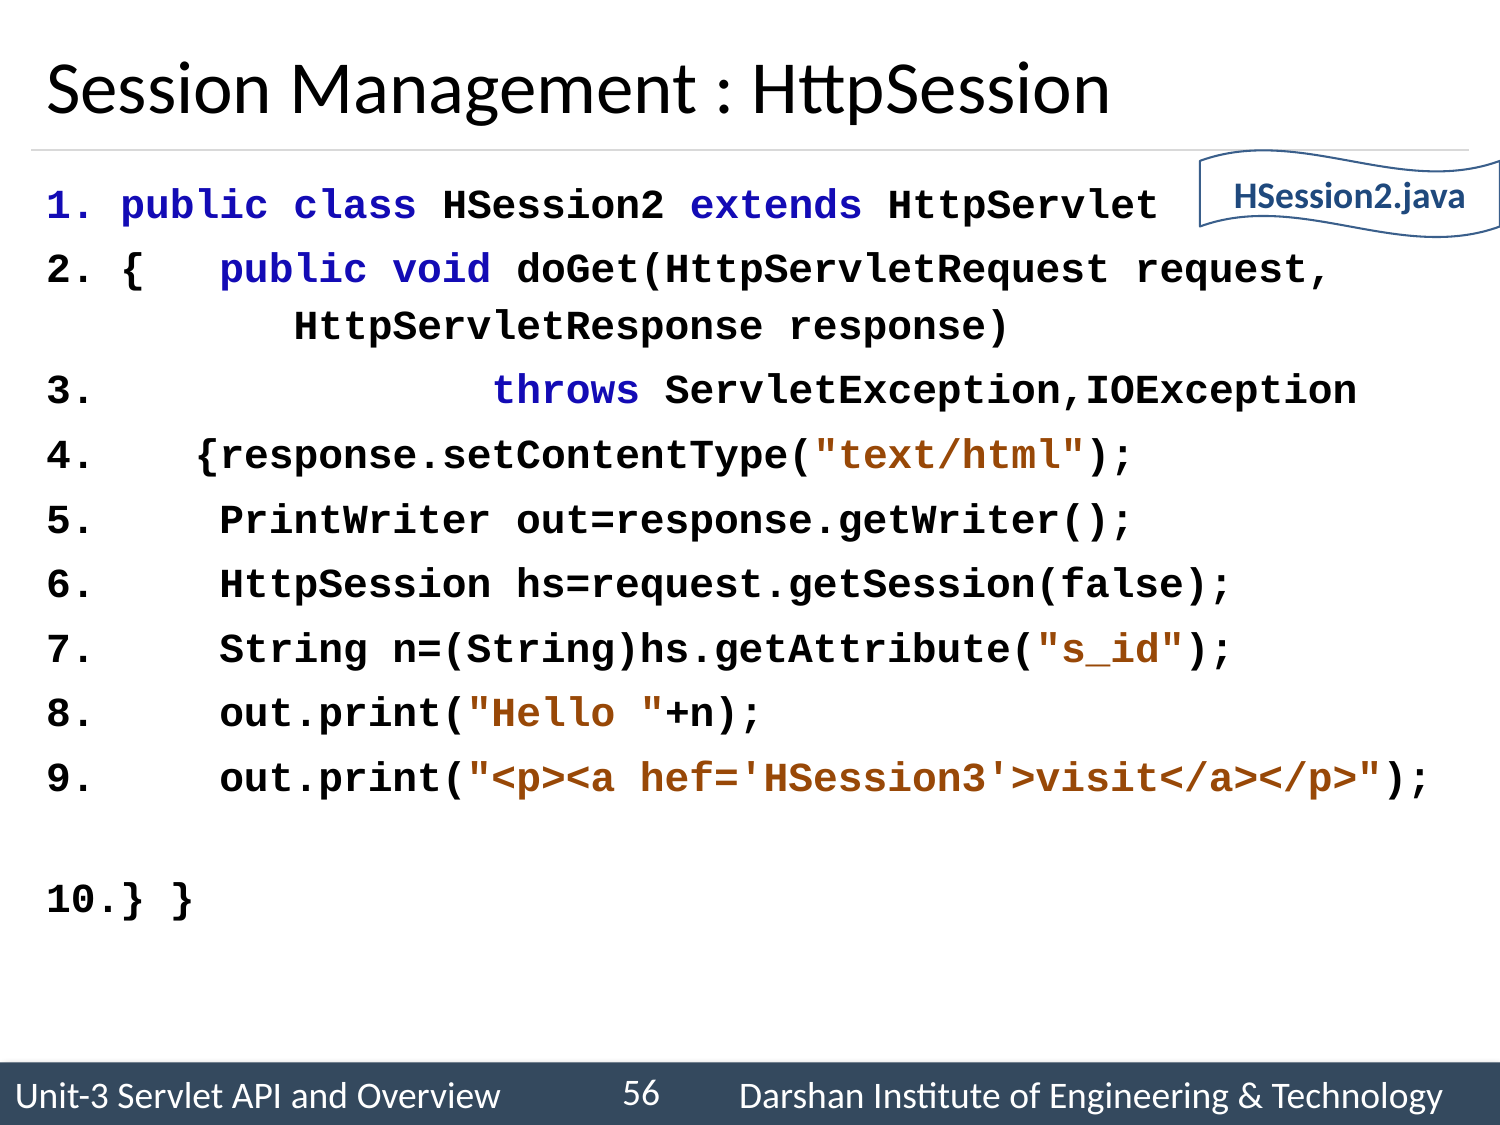

# Session Management : HttpSession
HSession2.java
public class HSession2 extends HttpServlet
{   public void doGet(HttpServletRequest request, 					 HttpServletResponse response)
            	   throws ServletException,IOException
   {response.setContentType("text/html");
    PrintWriter out=response.getWriter();
    HttpSession hs=request.getSession(false);
    String n=(String)hs.getAttribute("s_id");
    out.print("Hello "+n);
    out.print("<p><a hef='HSession3'>visit</a></p>");
} }
56